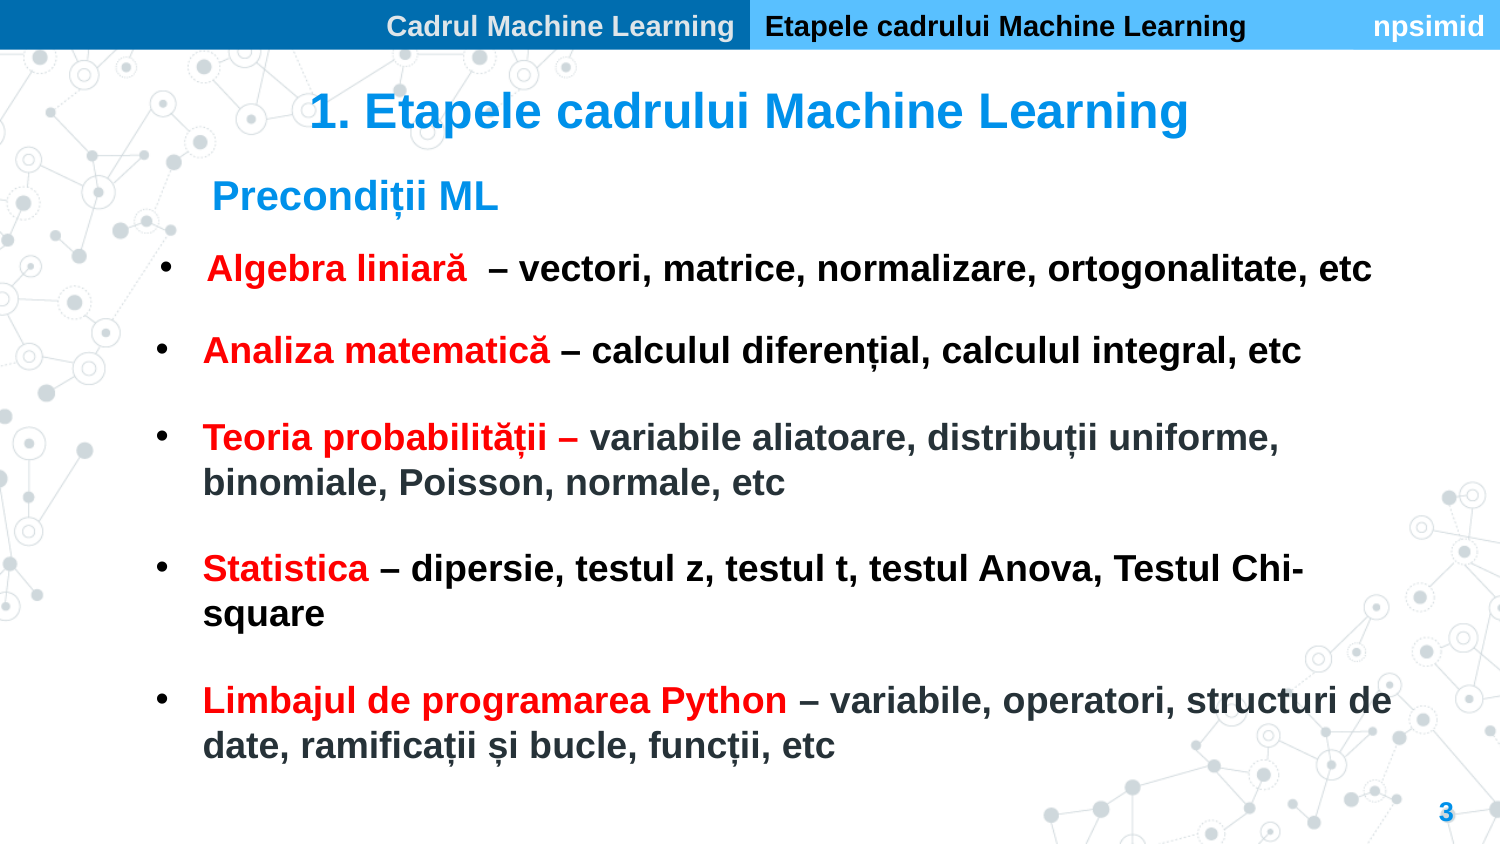

Cadrul Machine Learning
Etapele cadrului Machine Learning
npsimid
1. Etapele cadrului Machine Learning
Precondiții ML
Algebra liniară  – vectori, matrice, normalizare, ortogonalitate, etc
Analiza matematică – calculul diferențial, calculul integral, etc
Teoria probabilității – variabile aliatoare, distribuții uniforme, binomiale, Poisson, normale, etc
Statistica – dipersie, testul z, testul t, testul Anova, Testul Chi-square
Limbajul de programarea Python – variabile, operatori, structuri de date, ramificații și bucle, funcții, etc
3